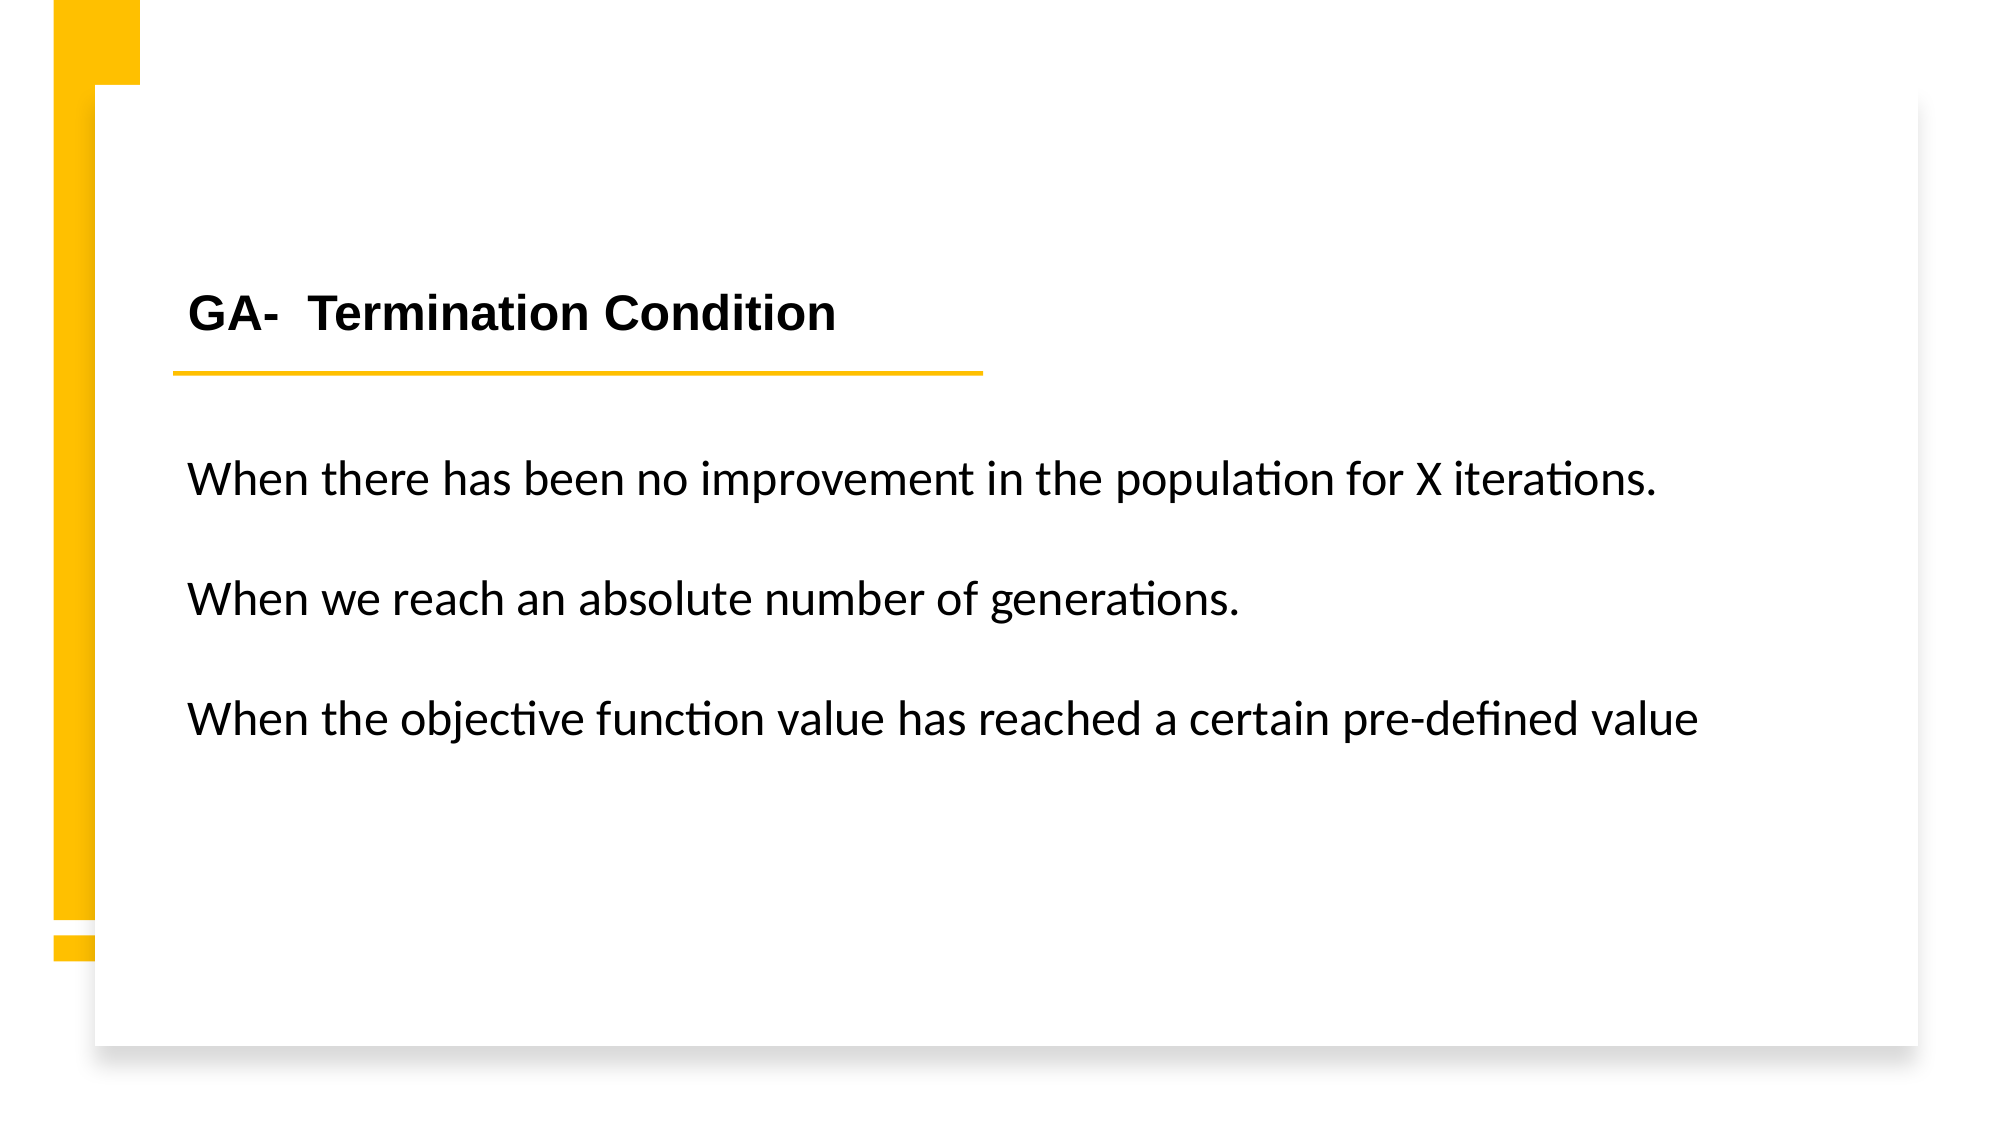

GA-  Termination Condition

When there has been no improvement in the population for X iterations.

When we reach an absolute number of generations.

When the objective function value has reached a certain pre-defined value